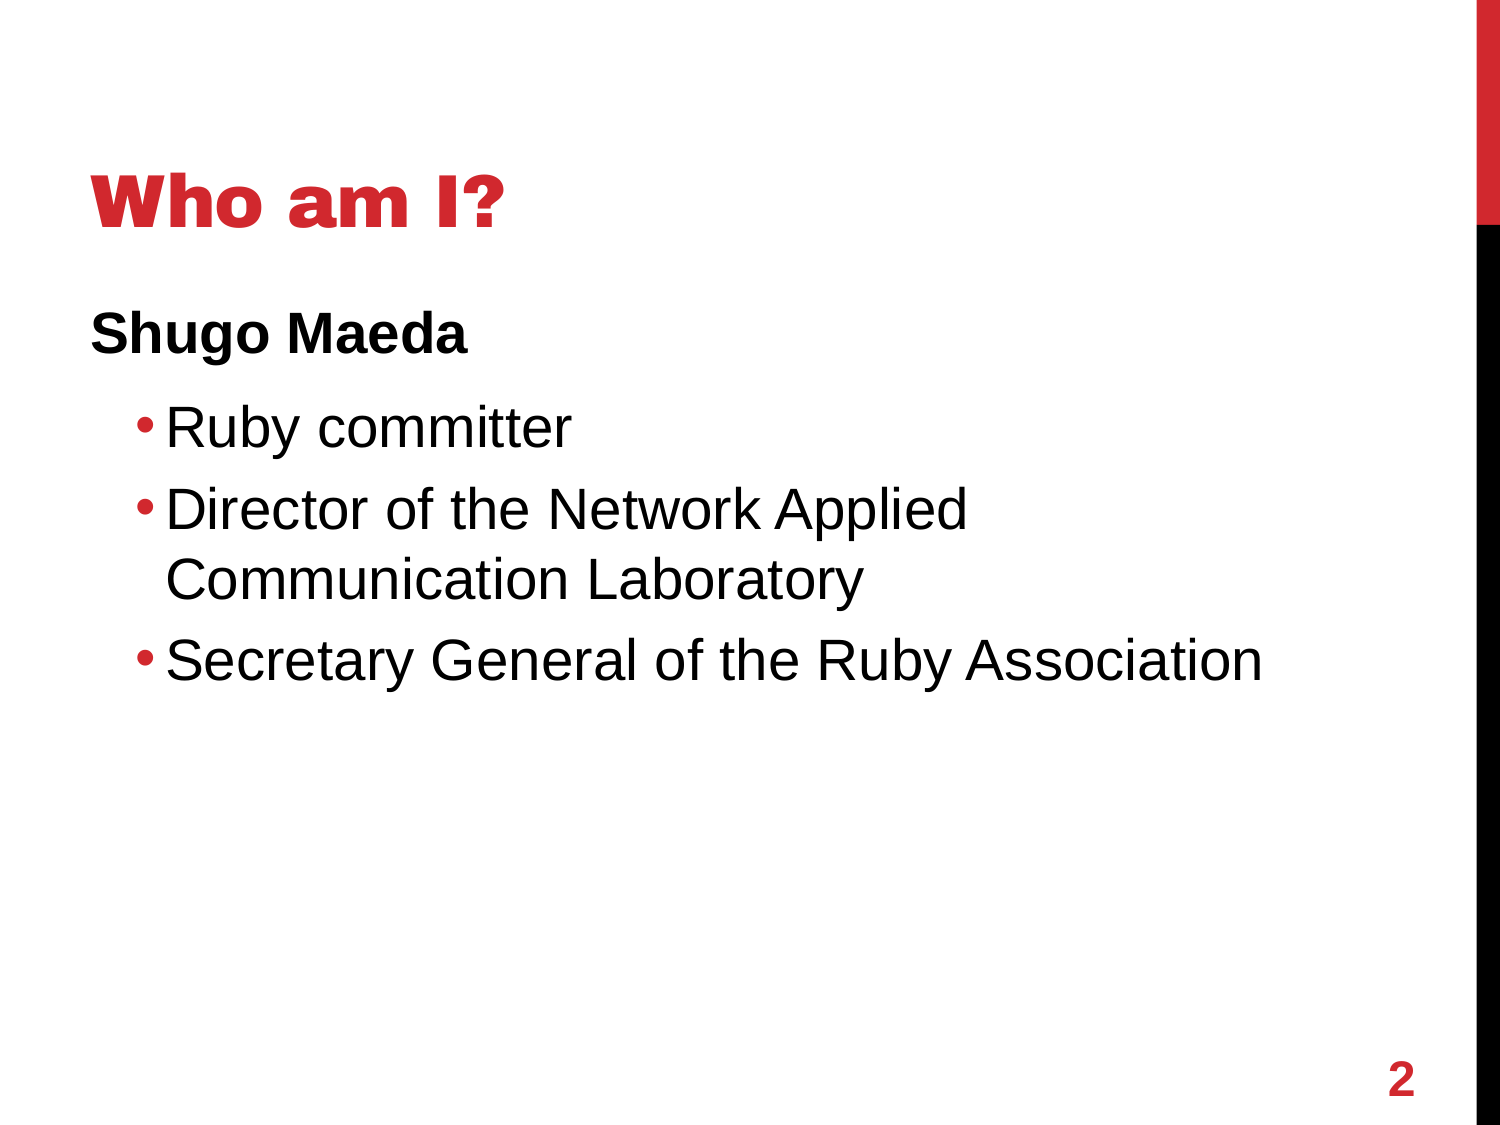

# Who am I?
Shugo Maeda
Ruby committer
Director of the Network Applied Communication Laboratory
Secretary General of the Ruby Association
2